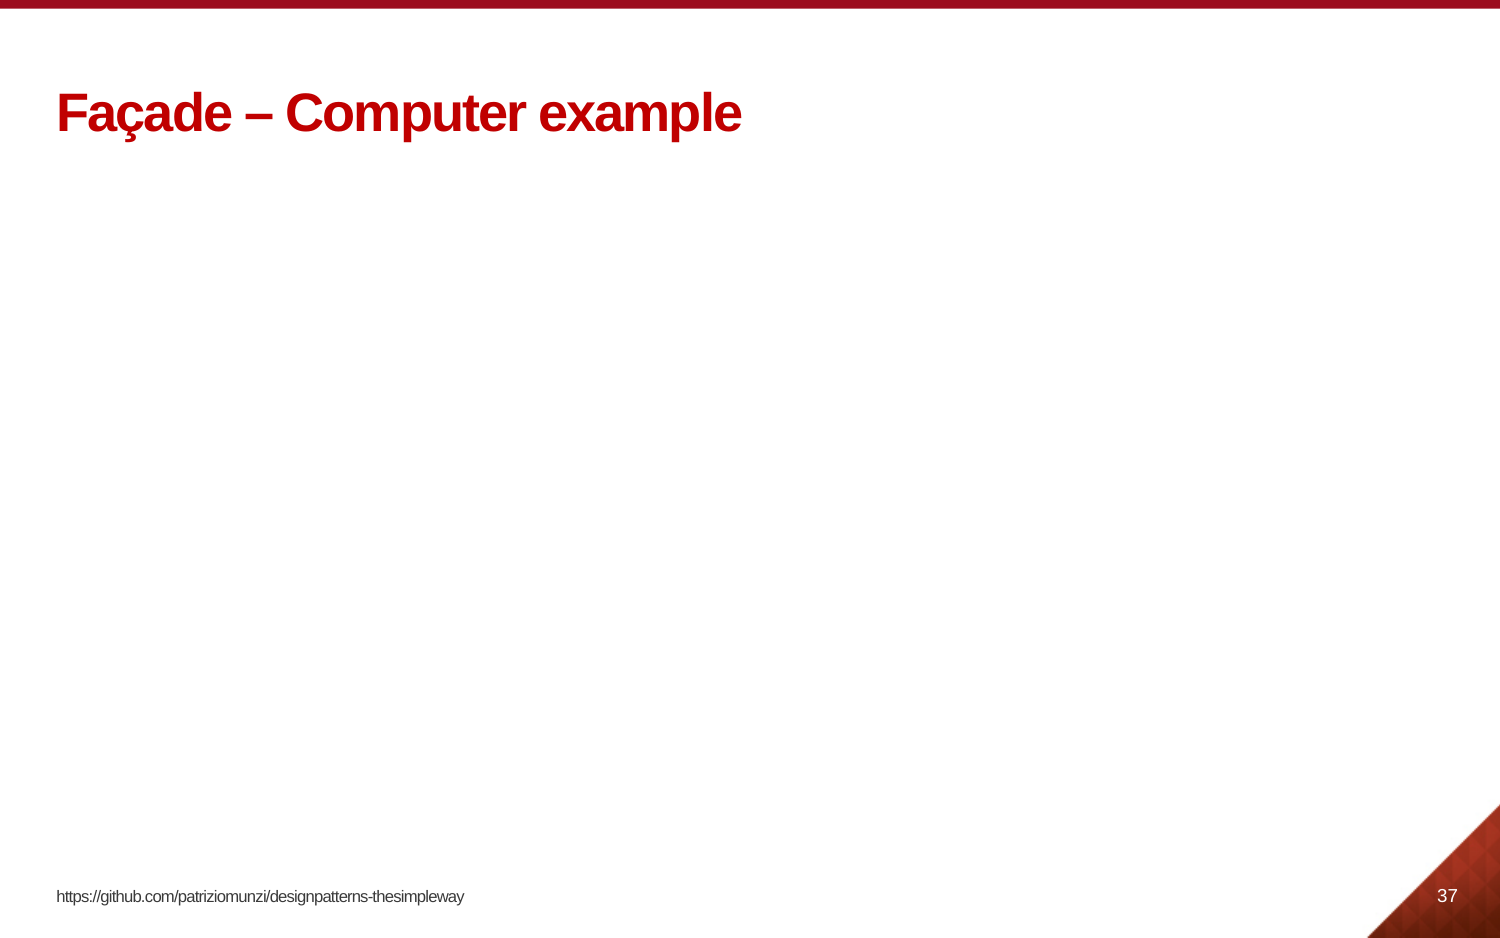

# Façade – Computer example

37
https://github.com/patriziomunzi/designpatterns-thesimpleway